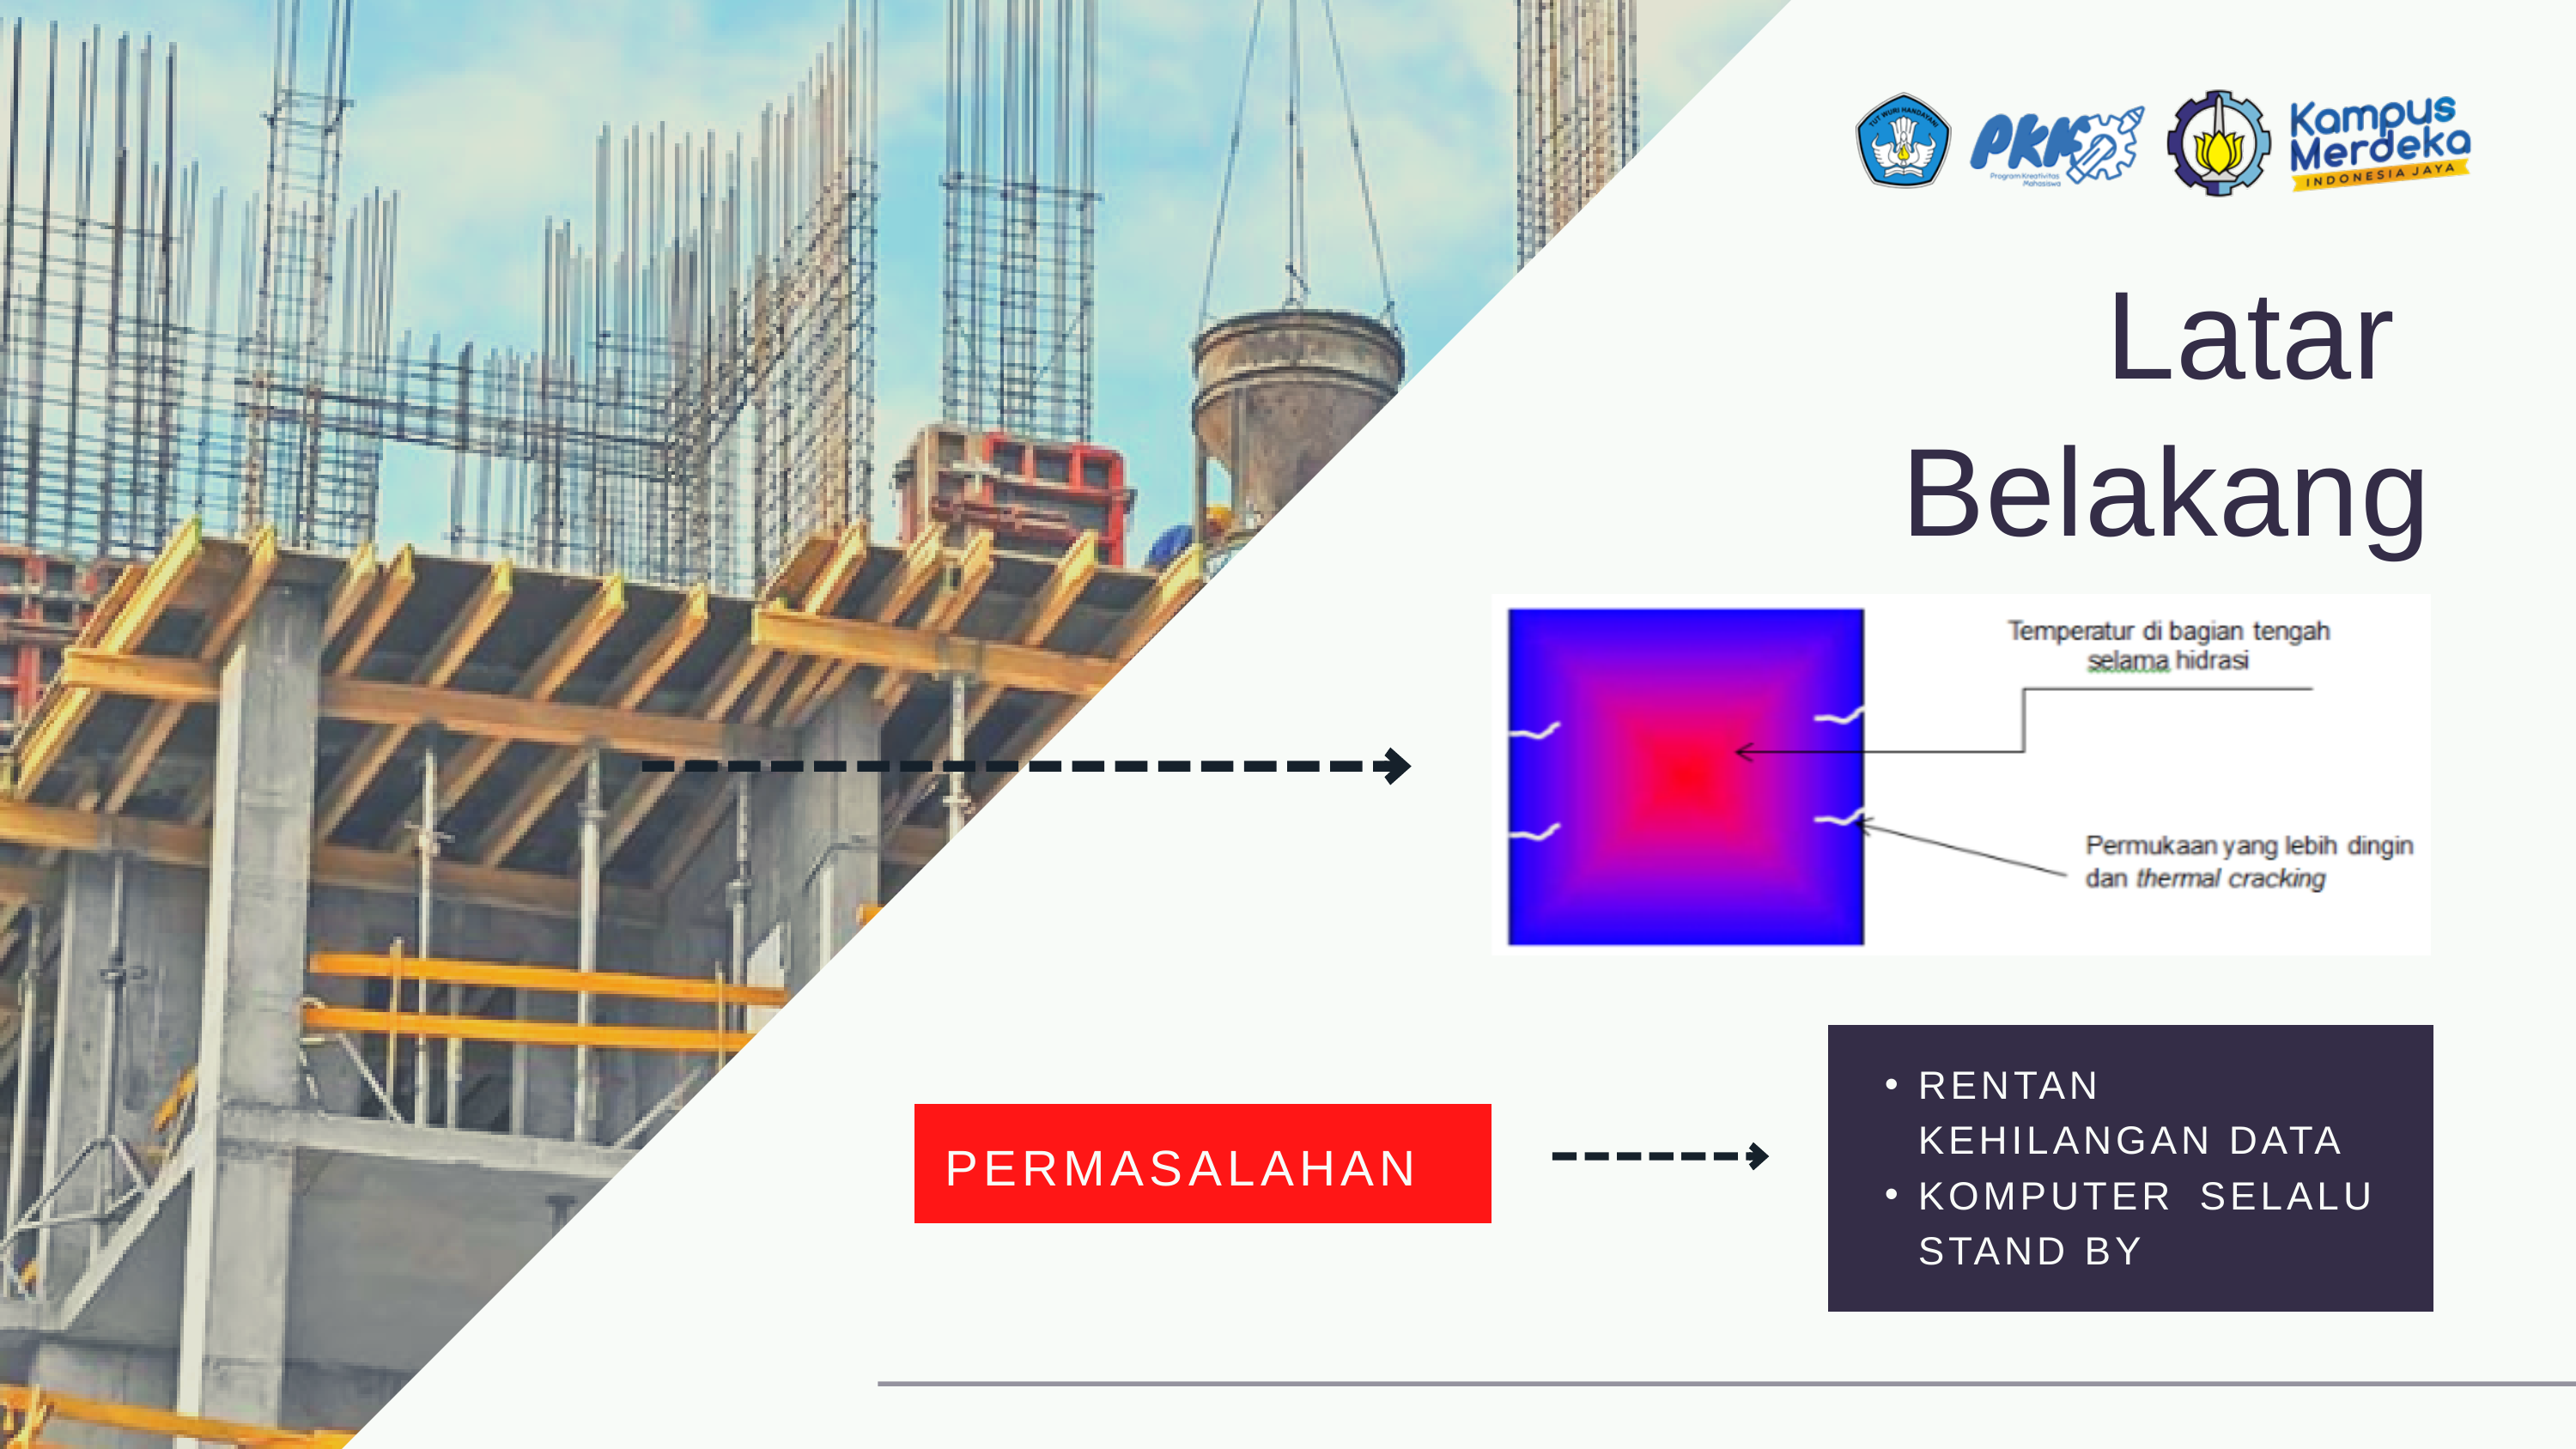

Latar
Belakang

RENTAN KEHILANGAN DATA
KOMPUTER SELALU STAND BY

PERMASALAHAN